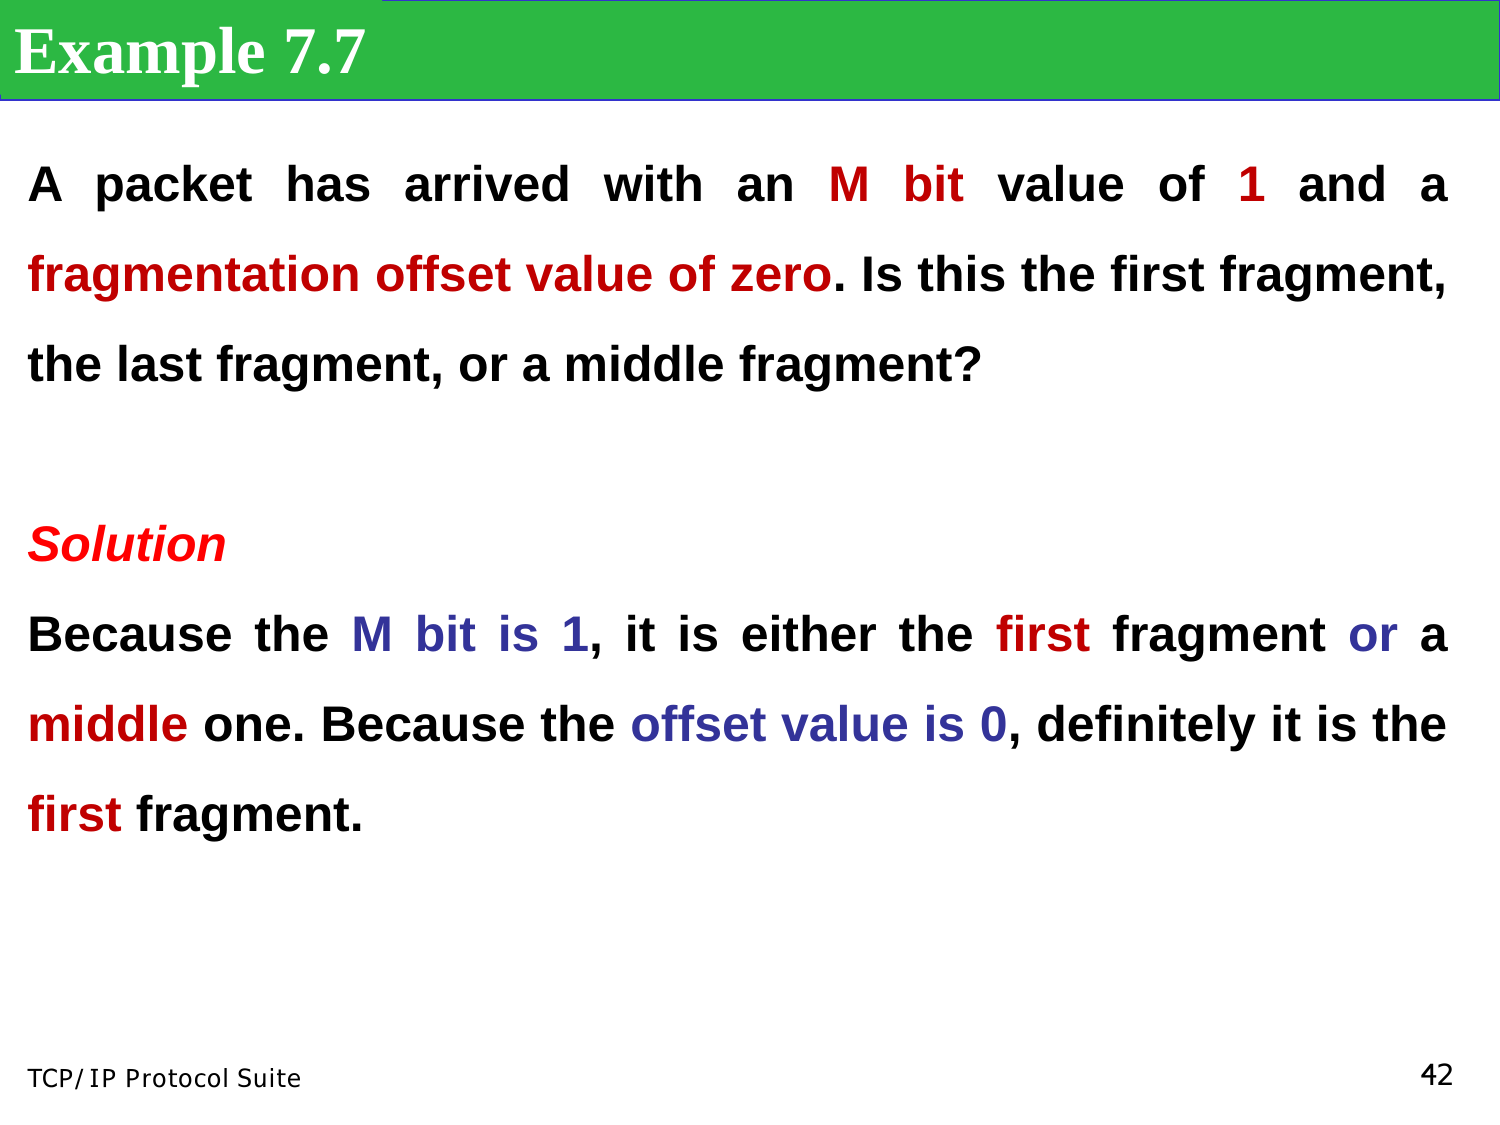

Example 7.7
A packet has arrived with an M bit value of 1 and a fragmentation offset value of zero. Is this the first fragment, the last fragment, or a middle fragment?

Solution
Because the M bit is 1, it is either the first fragment or a middle one. Because the offset value is 0, definitely it is the first fragment.
42
TCP/IP Protocol Suite